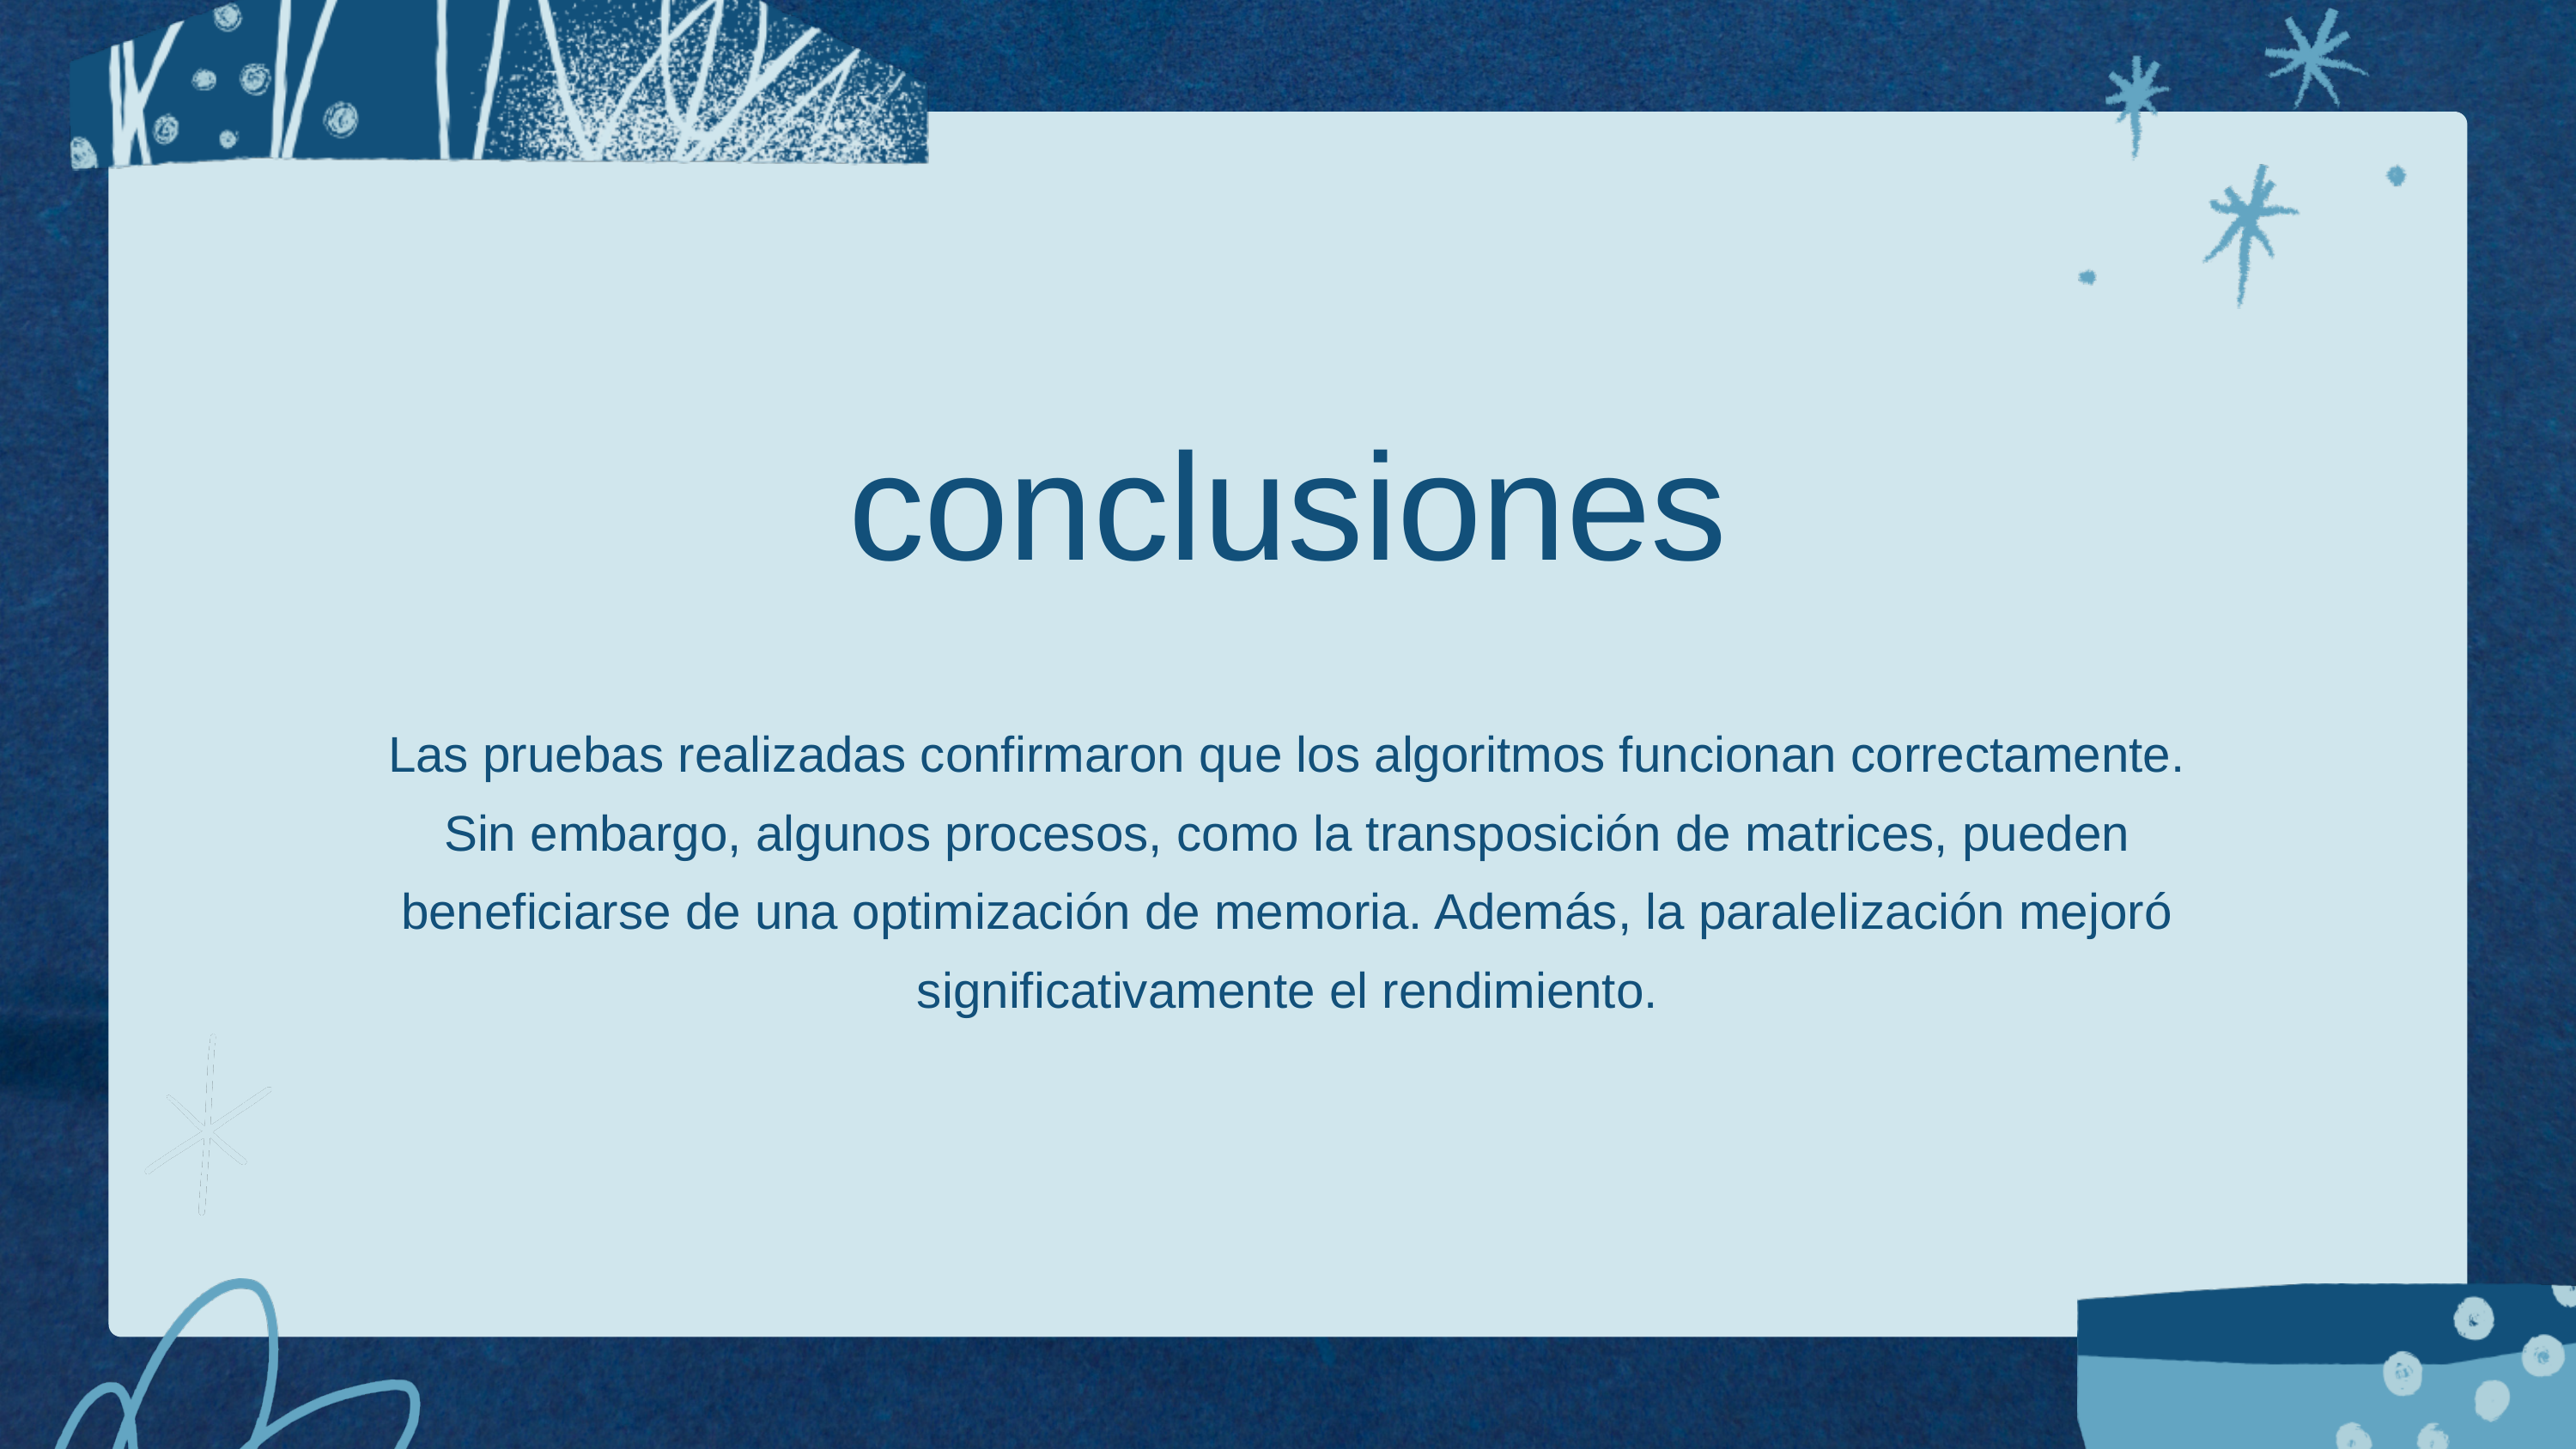

conclusiones
Las pruebas realizadas confirmaron que los algoritmos funcionan correctamente. Sin embargo, algunos procesos, como la transposición de matrices, pueden beneficiarse de una optimización de memoria. Además, la paralelización mejoró significativamente el rendimiento.